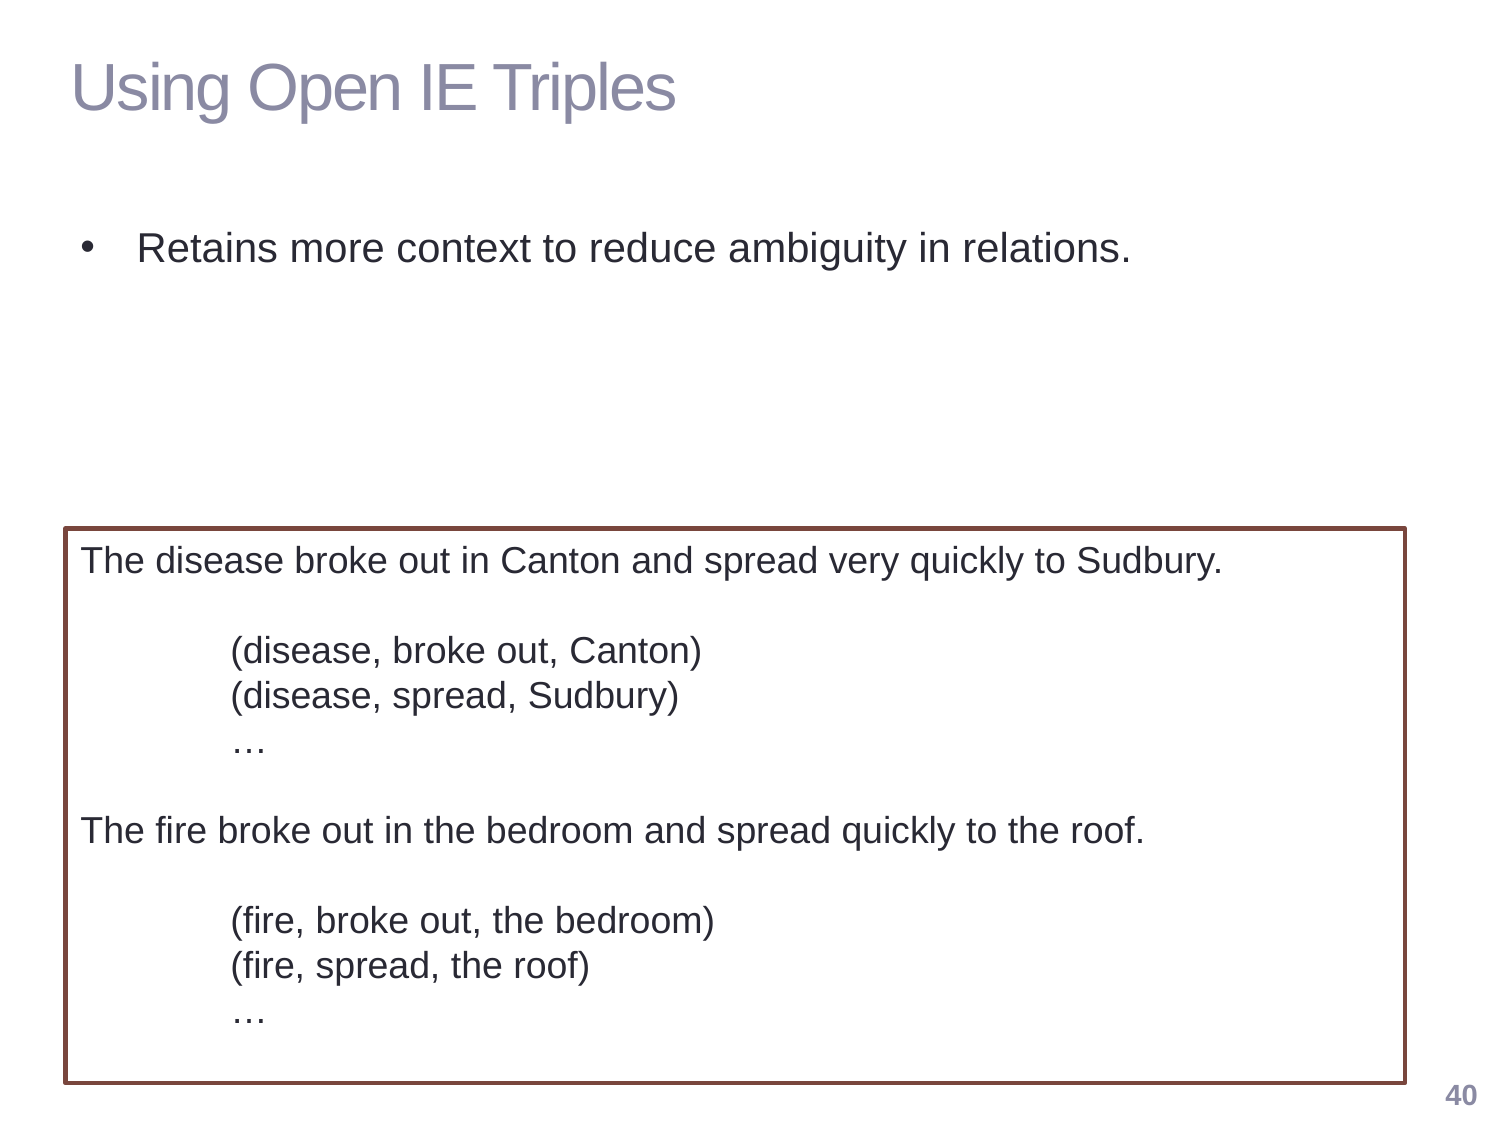

# Using Open IE Triples
Retains more context to reduce ambiguity in relations.

The disease broke out in Canton and spread very quickly to Sudbury.

	(disease, broke out, Canton)
	(disease, spread, Sudbury)
	…

The fire broke out in the bedroom and spread quickly to the roof.

	(fire, broke out, the bedroom)
	(fire, spread, the roof)
	…

40